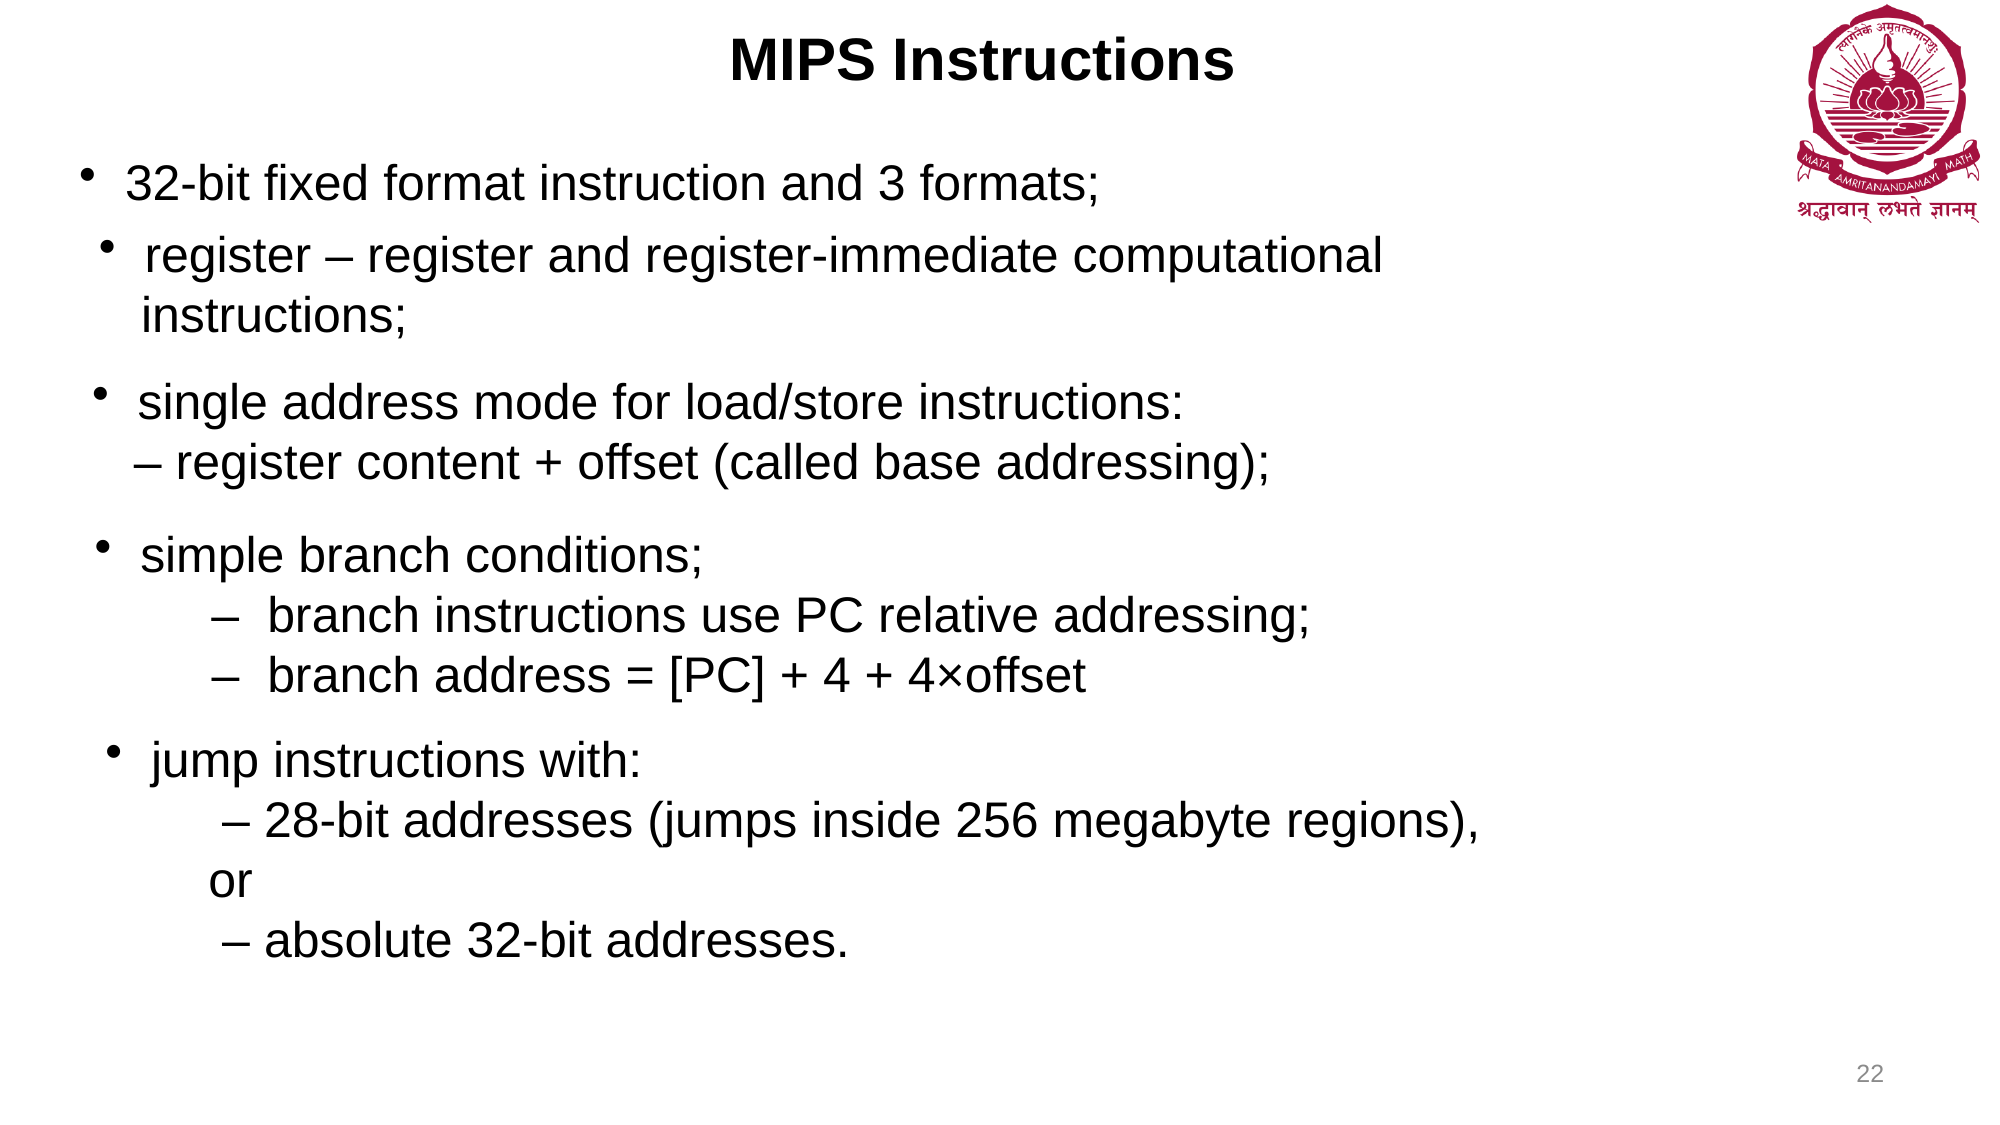

# MIPS Instructions
  32-bit fixed format instruction and 3 formats;
  register – register and register-immediate computational
   instructions;
  single address mode for load/store instructions:
   – register content + offset (called base addressing);
  simple branch conditions;
   –  branch instructions use PC relative addressing;
   –  branch address = [PC] + 4 + 4×offset
  jump instructions with:
   – 28-bit addresses (jumps inside 256 megabyte regions),
  or
   – absolute 32-bit addresses.
22